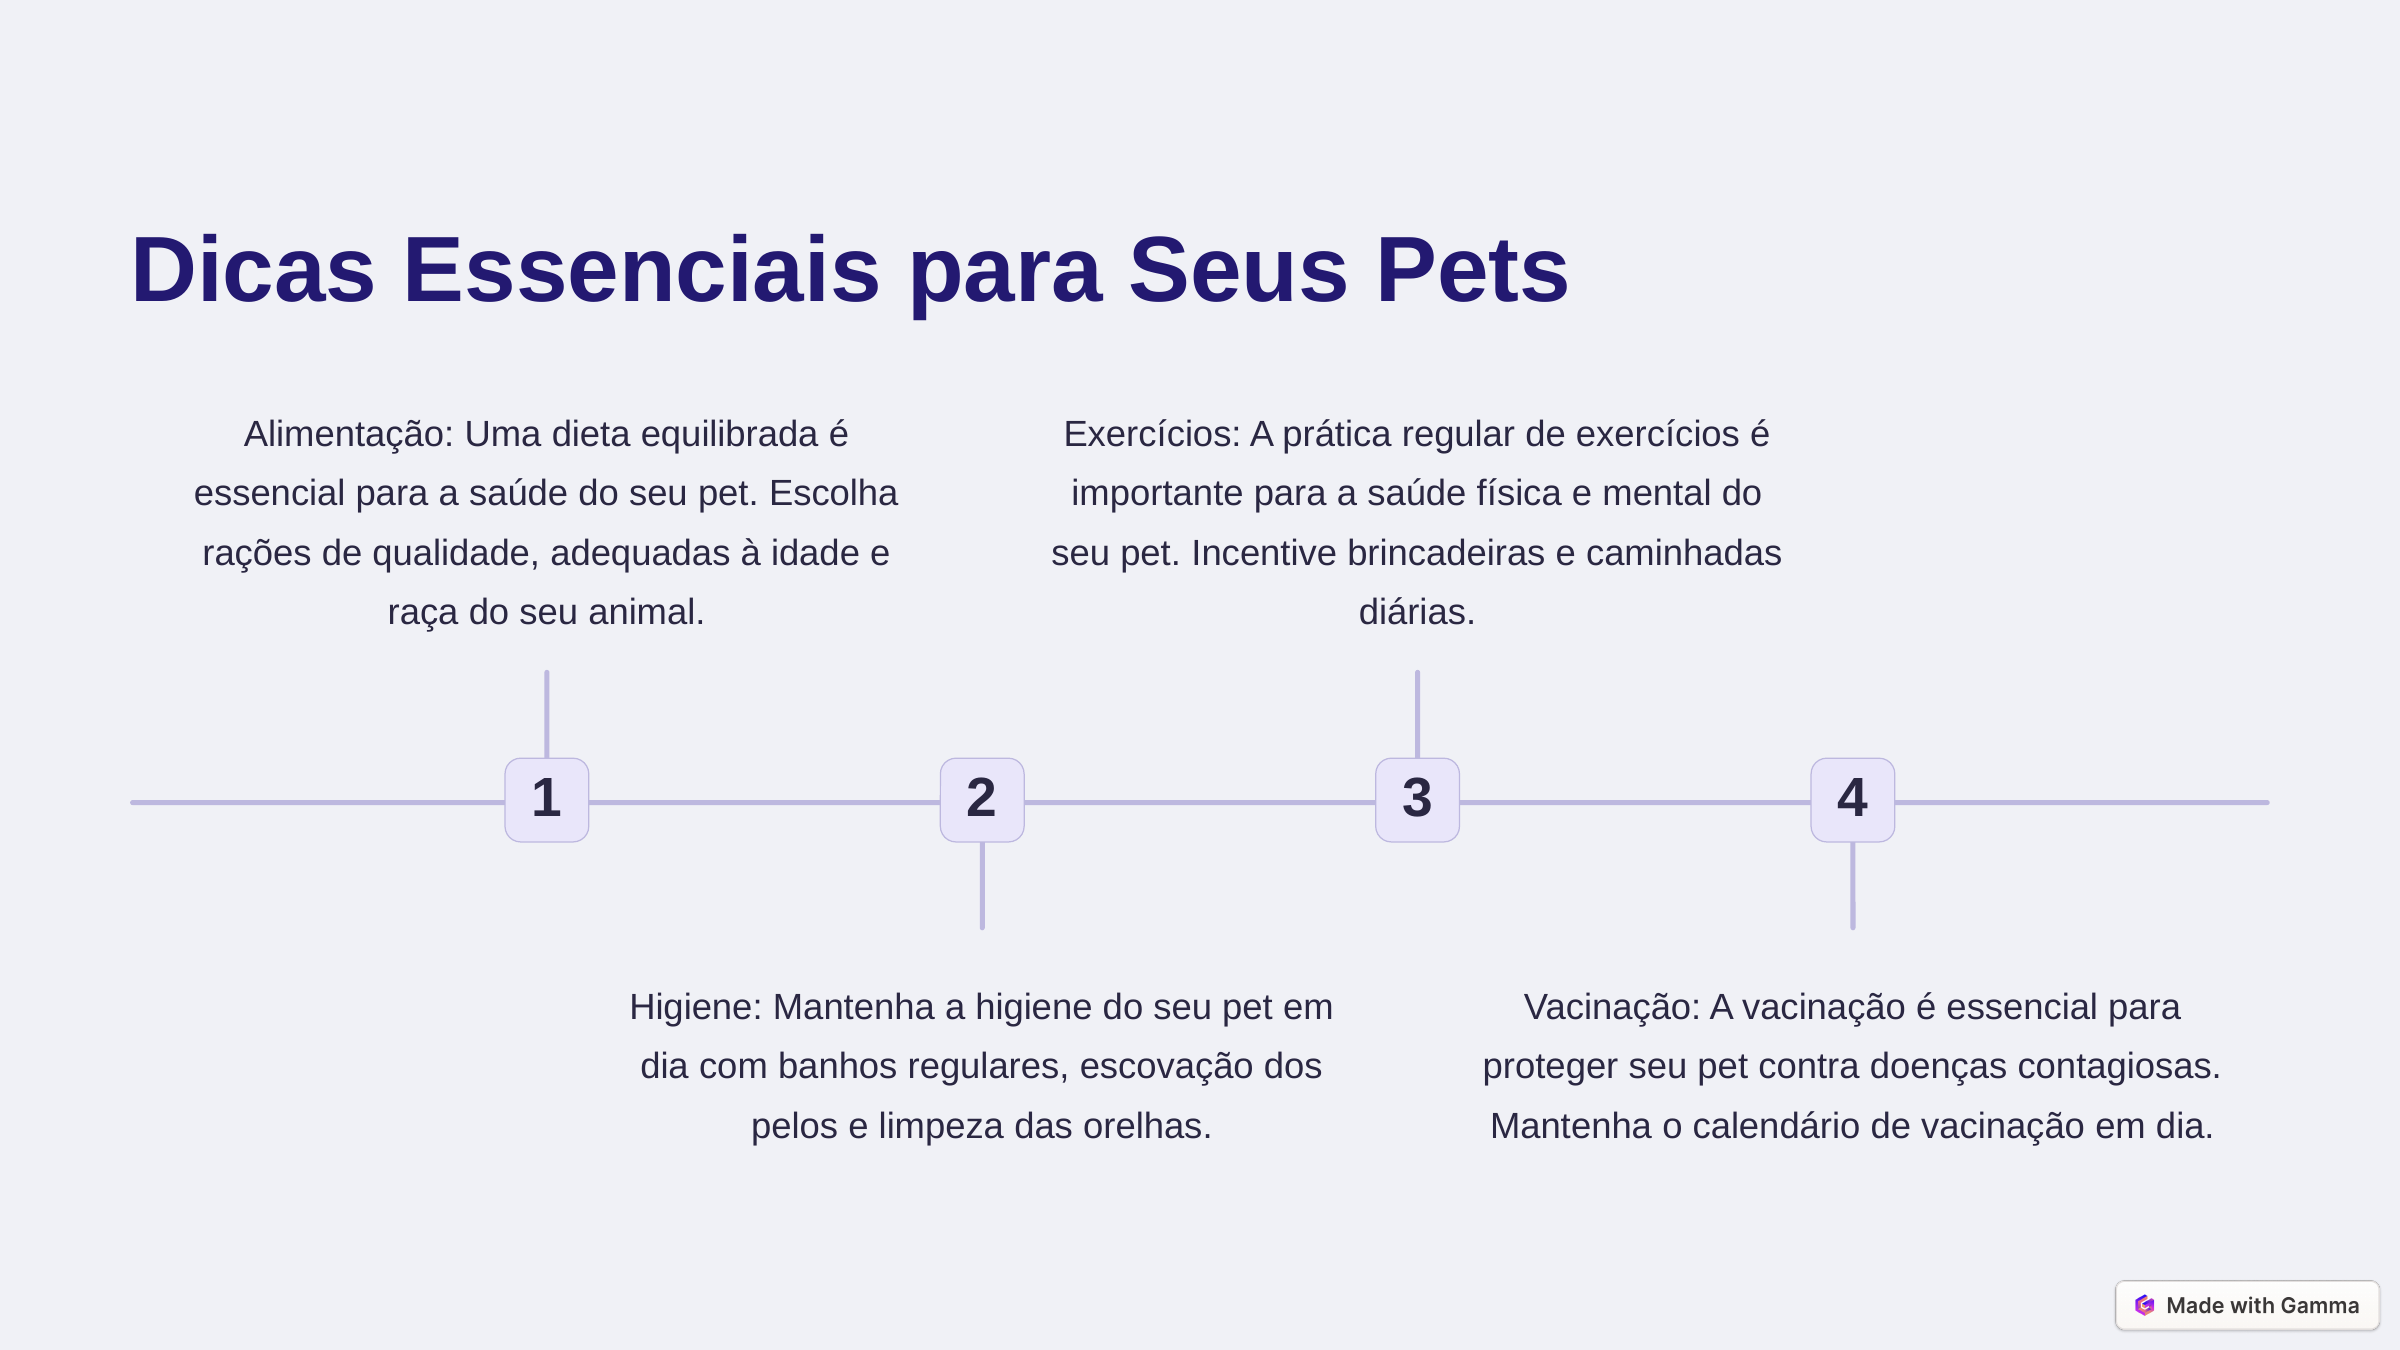

Dicas Essenciais para Seus Pets
Alimentação: Uma dieta equilibrada é essencial para a saúde do seu pet. Escolha rações de qualidade, adequadas à idade e raça do seu animal.
Exercícios: A prática regular de exercícios é importante para a saúde física e mental do seu pet. Incentive brincadeiras e caminhadas diárias.

1
2
3
4

Higiene: Mantenha a higiene do seu pet em dia com banhos regulares, escovação dos pelos e limpeza das orelhas.
Vacinação: A vacinação é essencial para proteger seu pet contra doenças contagiosas. Mantenha o calendário de vacinação em dia.